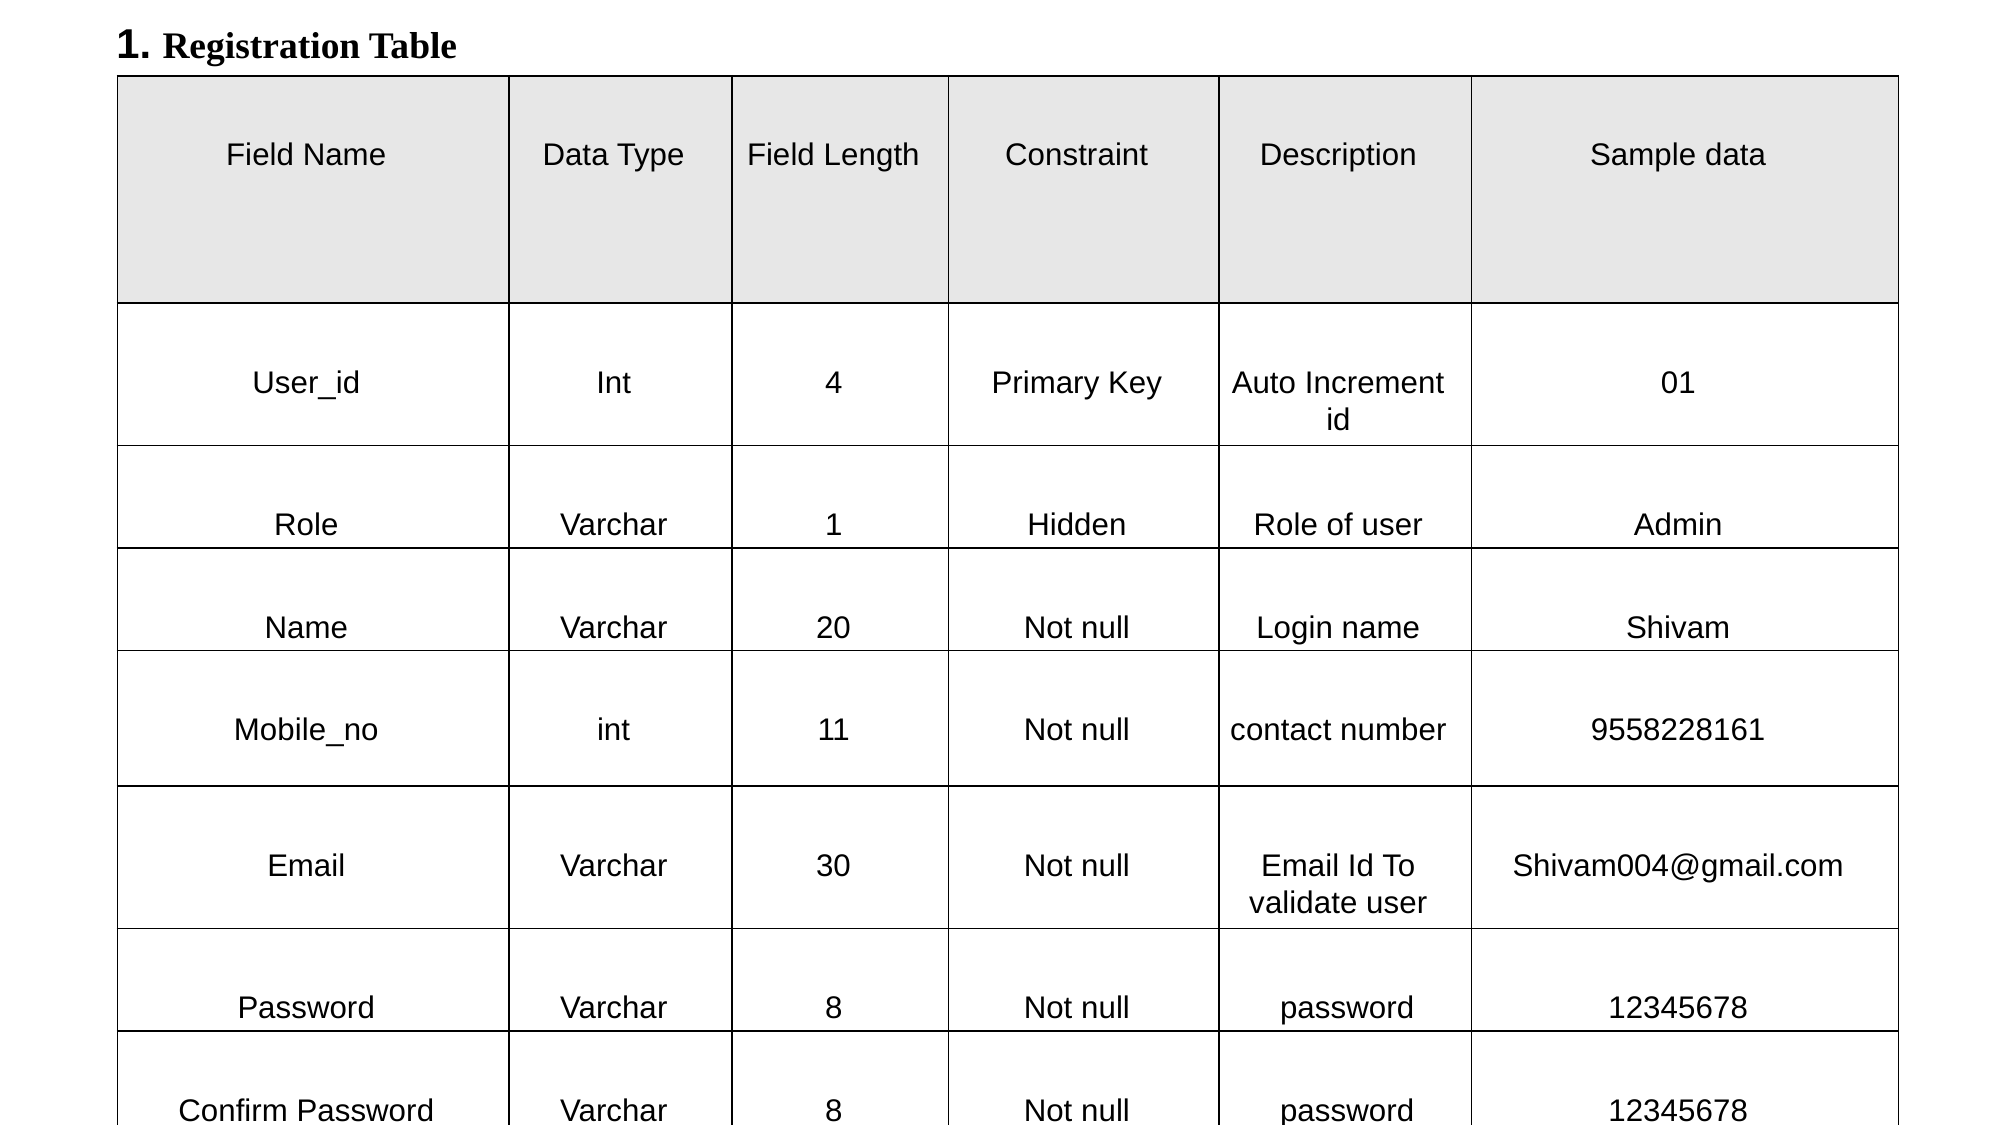

1. Registration Table
| Field Name | Data Type | Field Length | Constraint | Description | Sample data |
| --- | --- | --- | --- | --- | --- |
| User\_id | Int | 4 | Primary Key | Auto Increment id | 01 |
| Role | Varchar | 1 | Hidden | Role of user | Admin |
| Name | Varchar | 20 | Not null | Login name | Shivam |
| Mobile\_no | int | 11 | Not null | contact number | 9558228161 |
| Email | Varchar | 30 | Not null | Email Id To validate user | Shivam004@gmail.com |
| Password | Varchar | 8 | Not null | password | 12345678 |
| Confirm Password | Varchar | 8 | Not null | password | 12345678 |